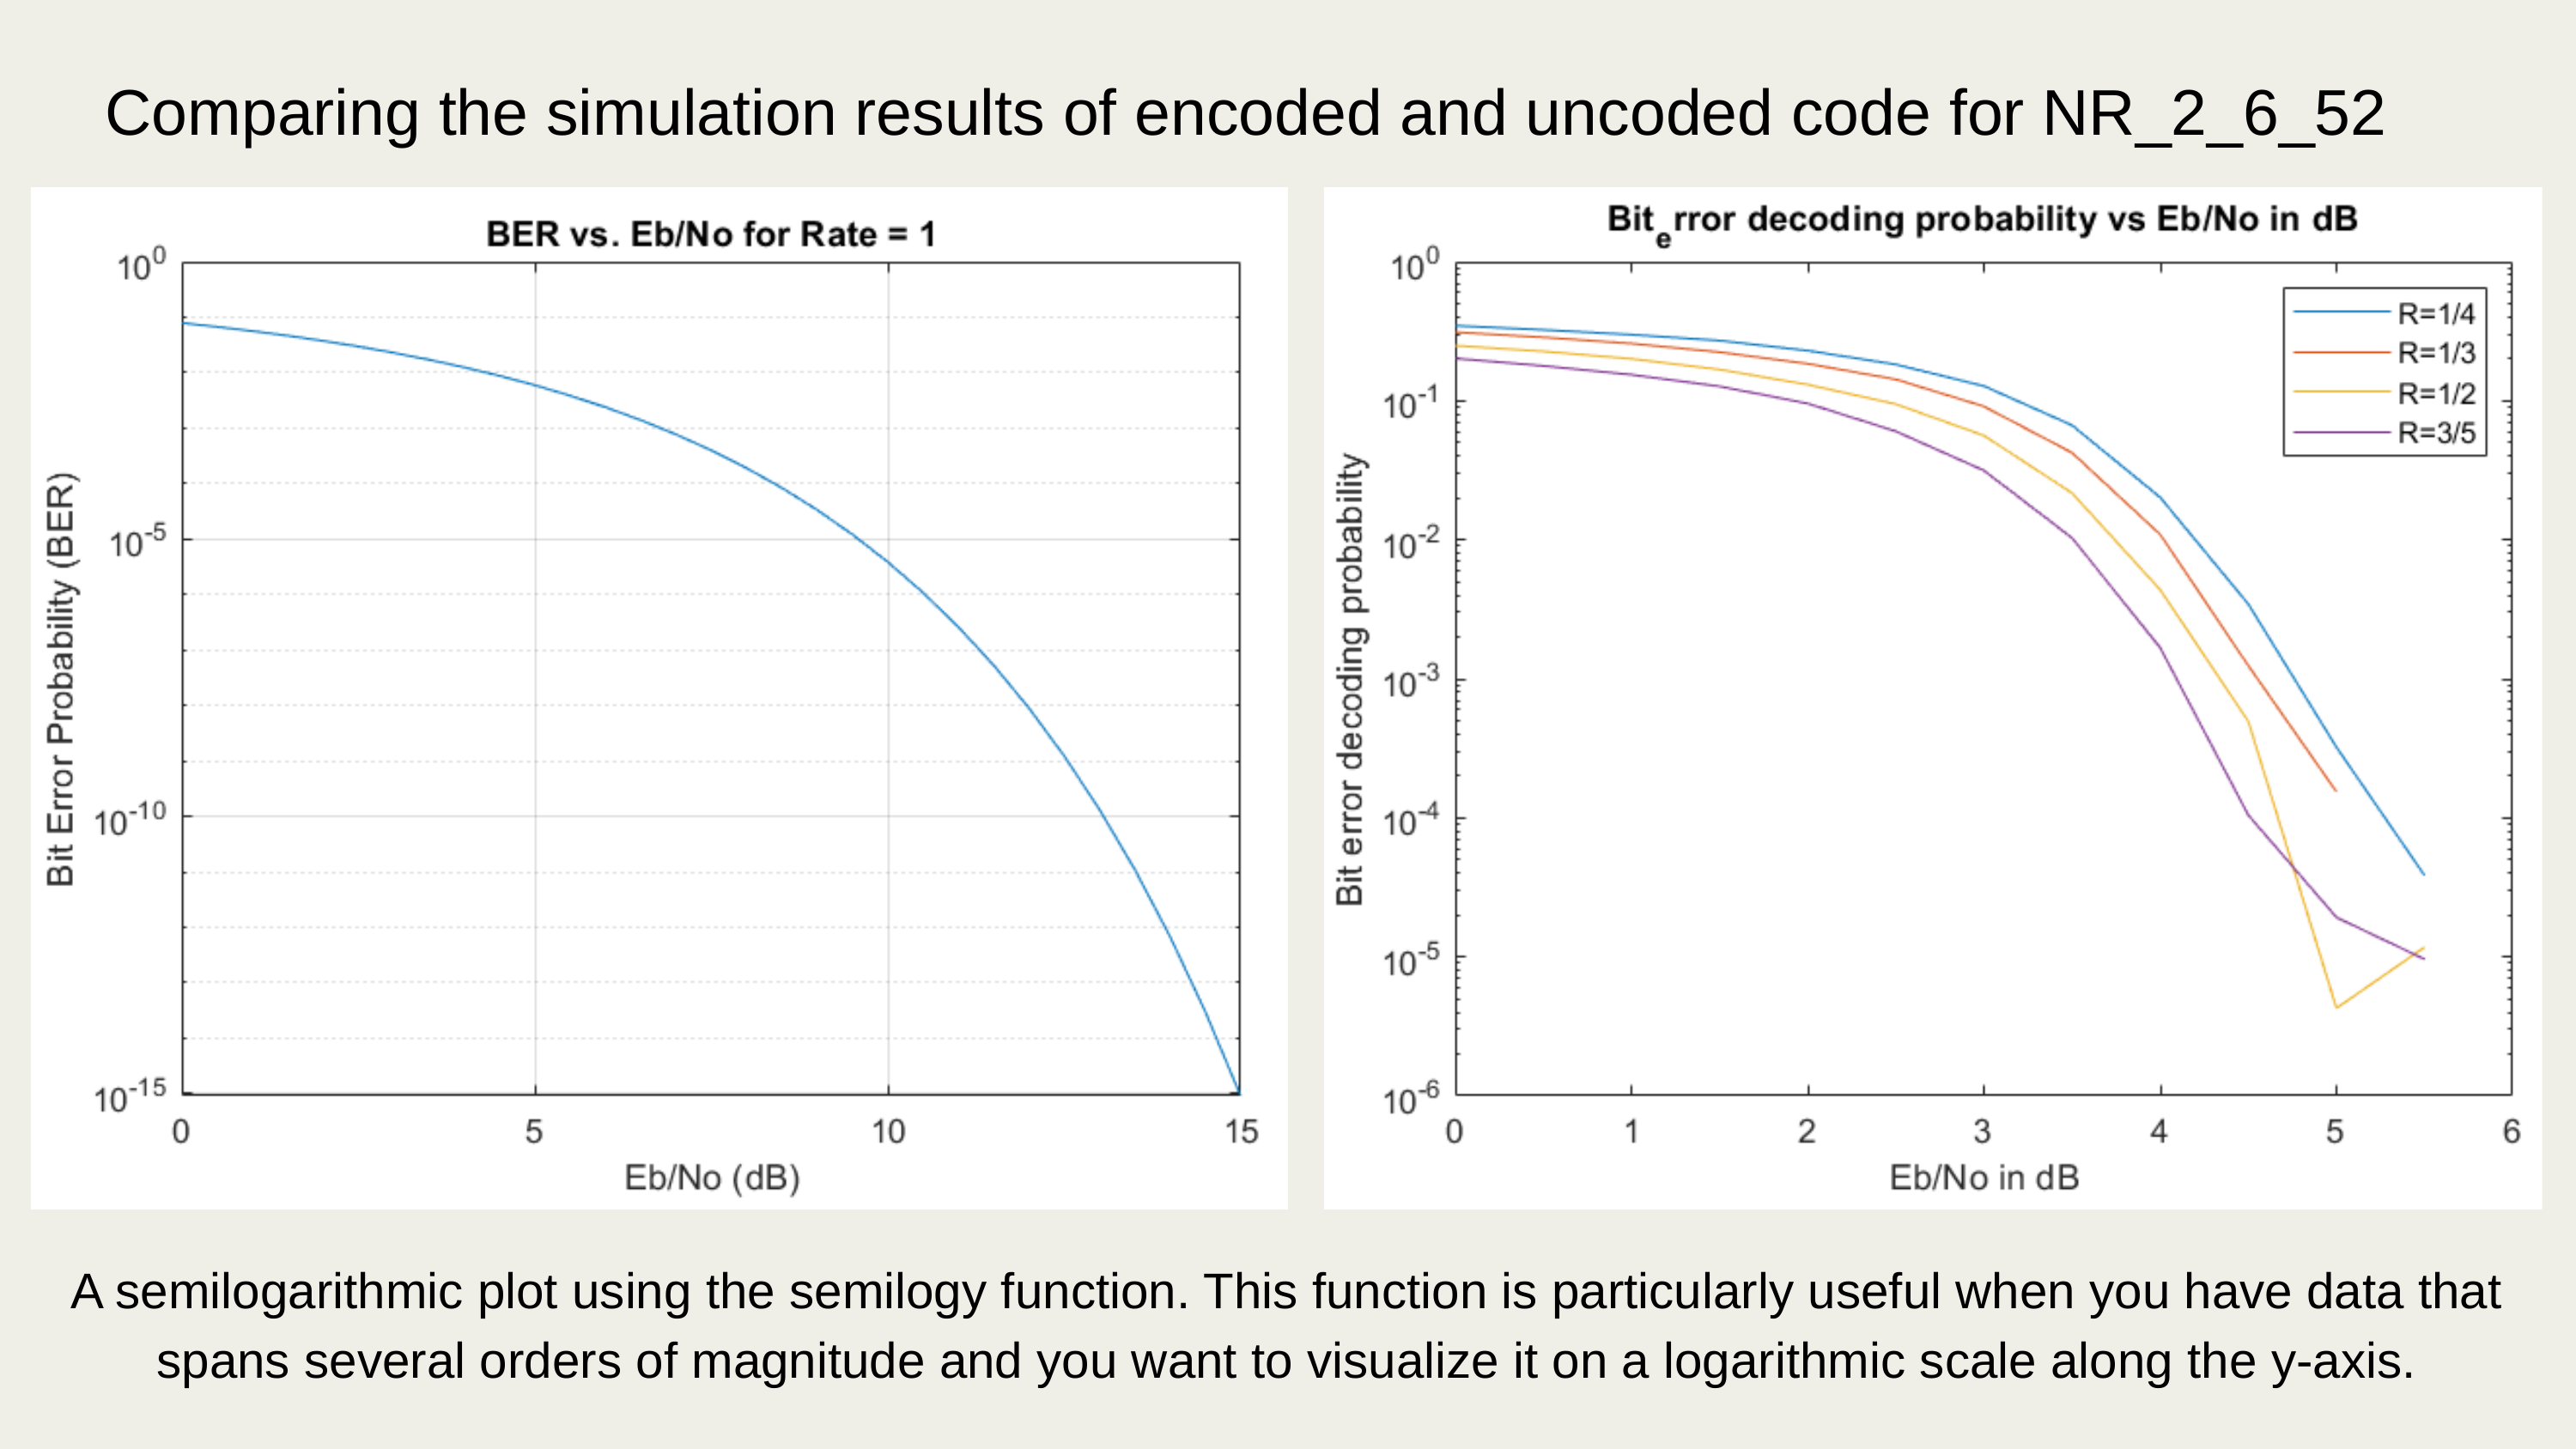

Comparing the simulation results of encoded and uncoded code for NR_2_6_52

A semilogarithmic plot using the semilogy function. This function is particularly useful when you have data that spans several orders of magnitude and you want to visualize it on a logarithmic scale along the y-axis.